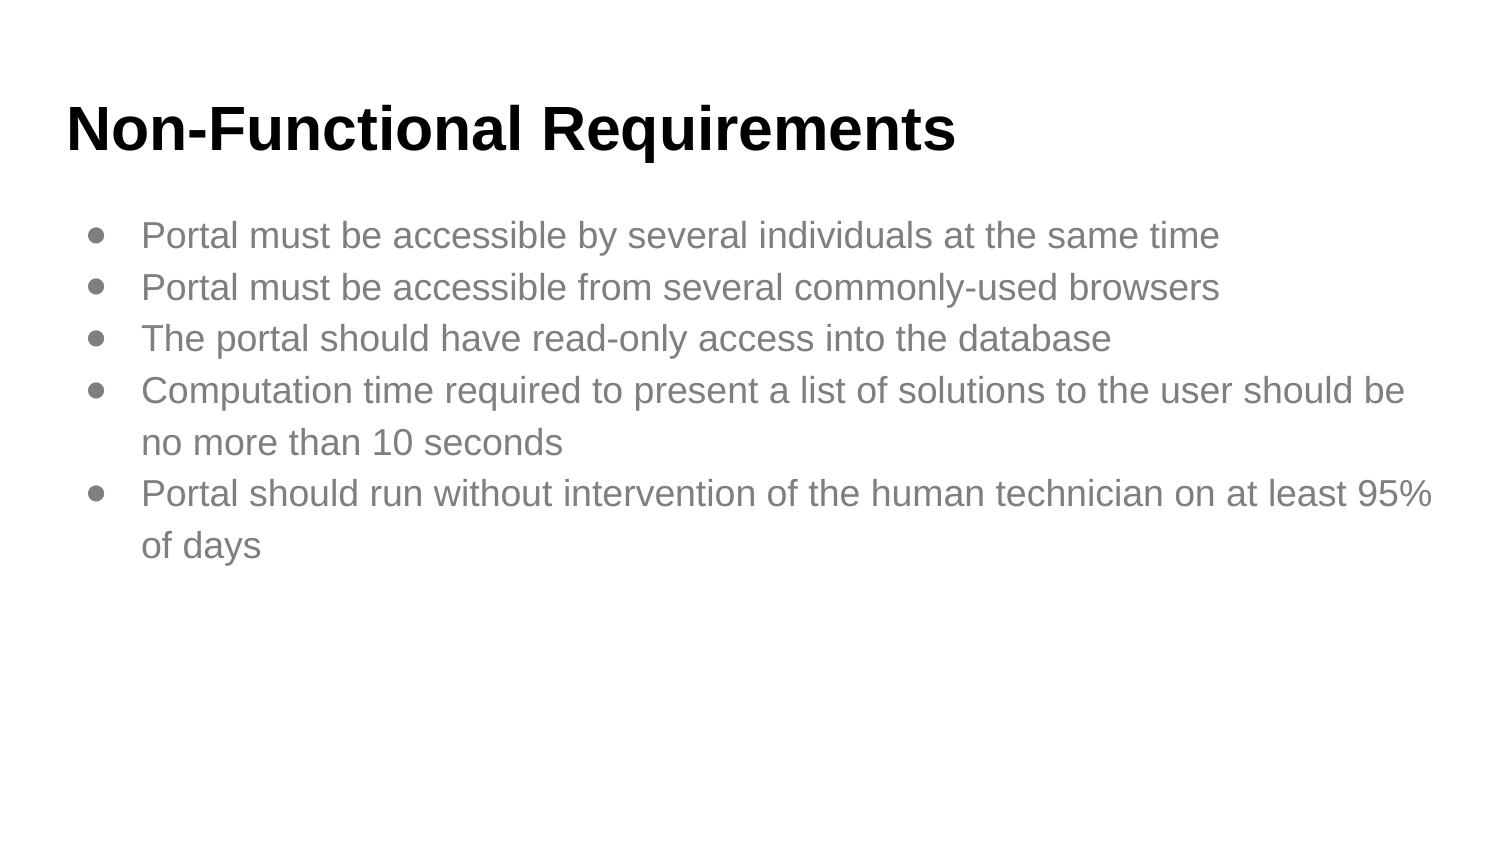

# Non-Functional Requirements
Portal must be accessible by several individuals at the same time
Portal must be accessible from several commonly-used browsers
The portal should have read-only access into the database
Computation time required to present a list of solutions to the user should be no more than 10 seconds
Portal should run without intervention of the human technician on at least 95% of days